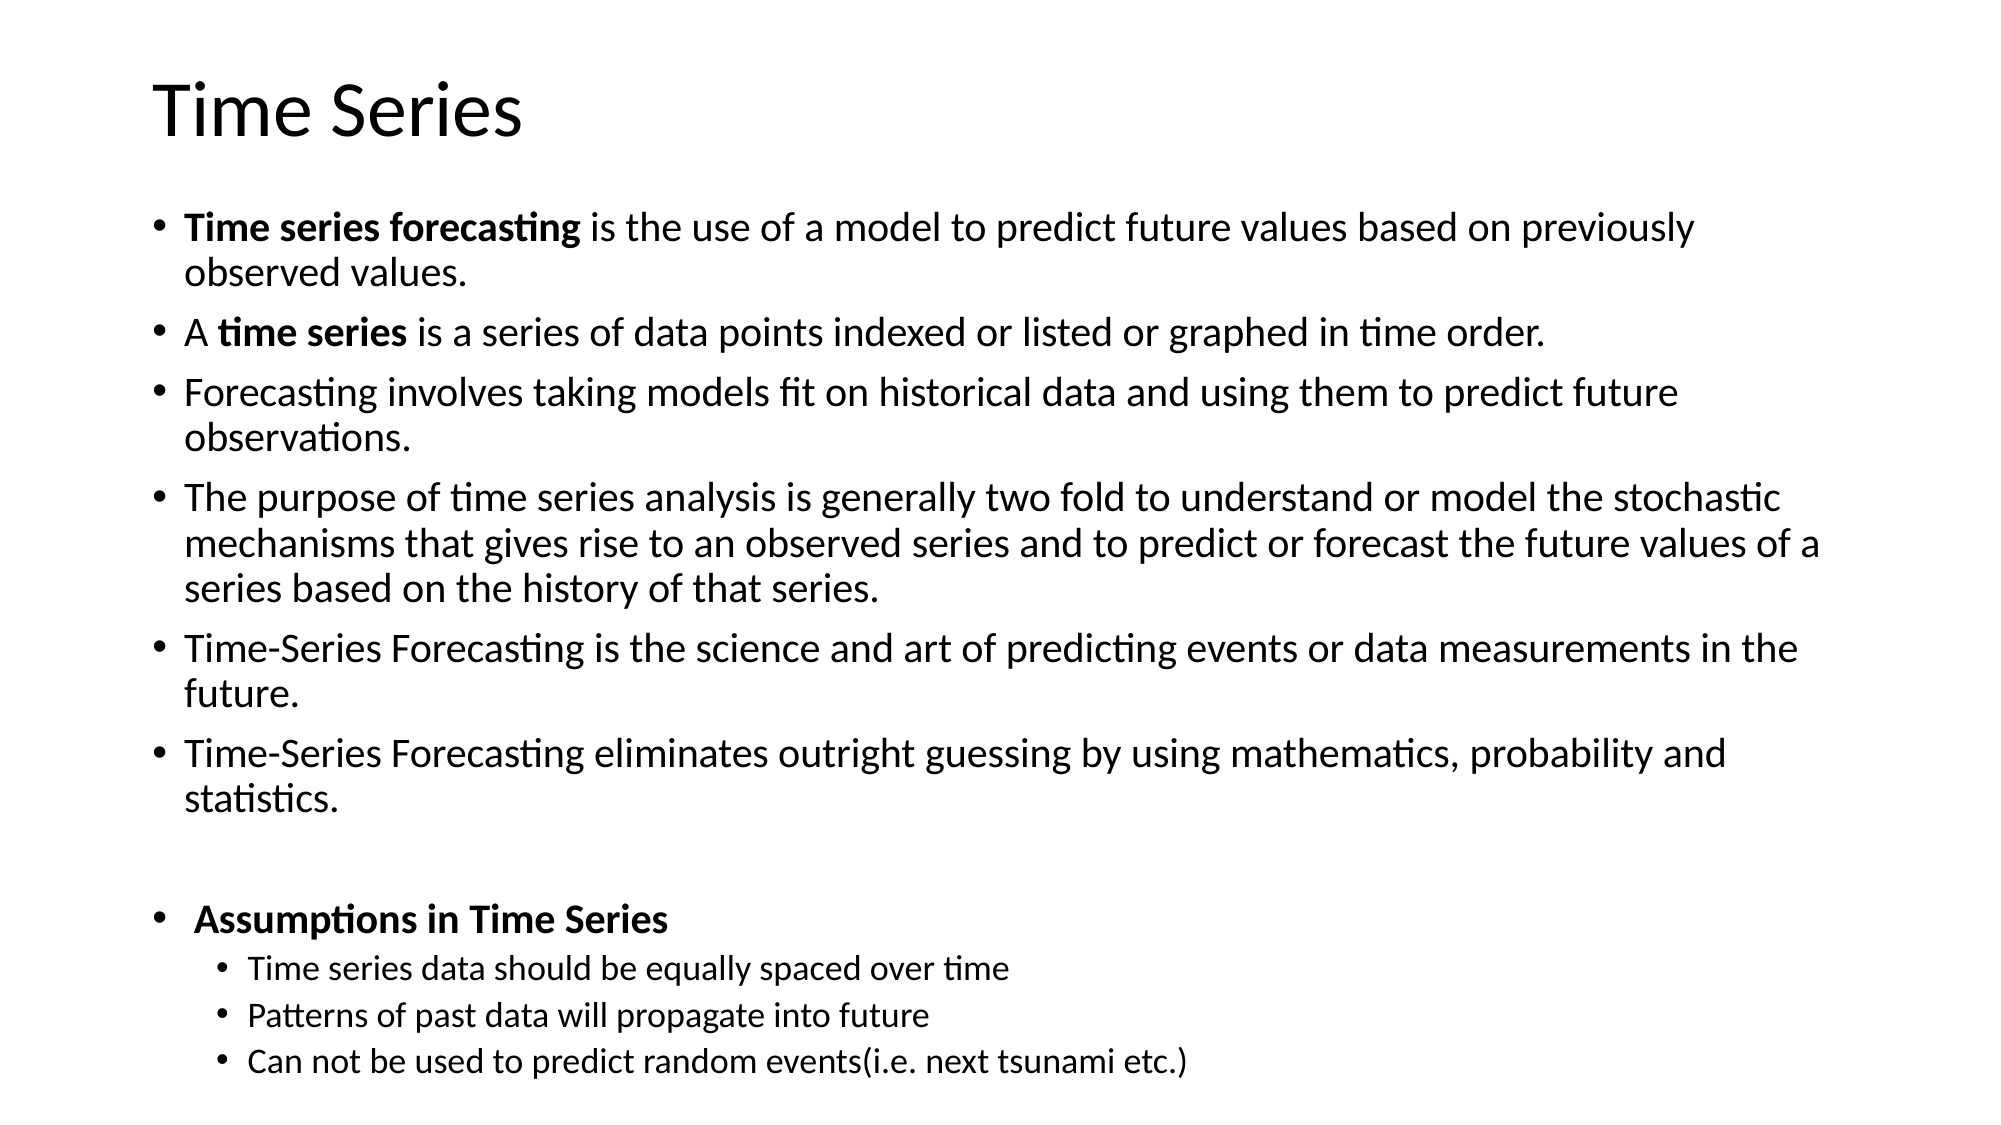

# Time Series
Time series forecasting is the use of a model to predict future values based on previously observed values.
A time series is a series of data points indexed or listed or graphed in time order.
Forecasting involves taking models fit on historical data and using them to predict future observations.
The purpose of time series analysis is generally two fold to understand or model the stochastic mechanisms that gives rise to an observed series and to predict or forecast the future values of a series based on the history of that series.
Time-Series Forecasting is the science and art of predicting events or data measurements in the future.
Time-Series Forecasting eliminates outright guessing by using mathematics, probability and statistics.

 Assumptions in Time Series
Time series data should be equally spaced over time
Patterns of past data will propagate into future
Can not be used to predict random events(i.e. next tsunami etc.)